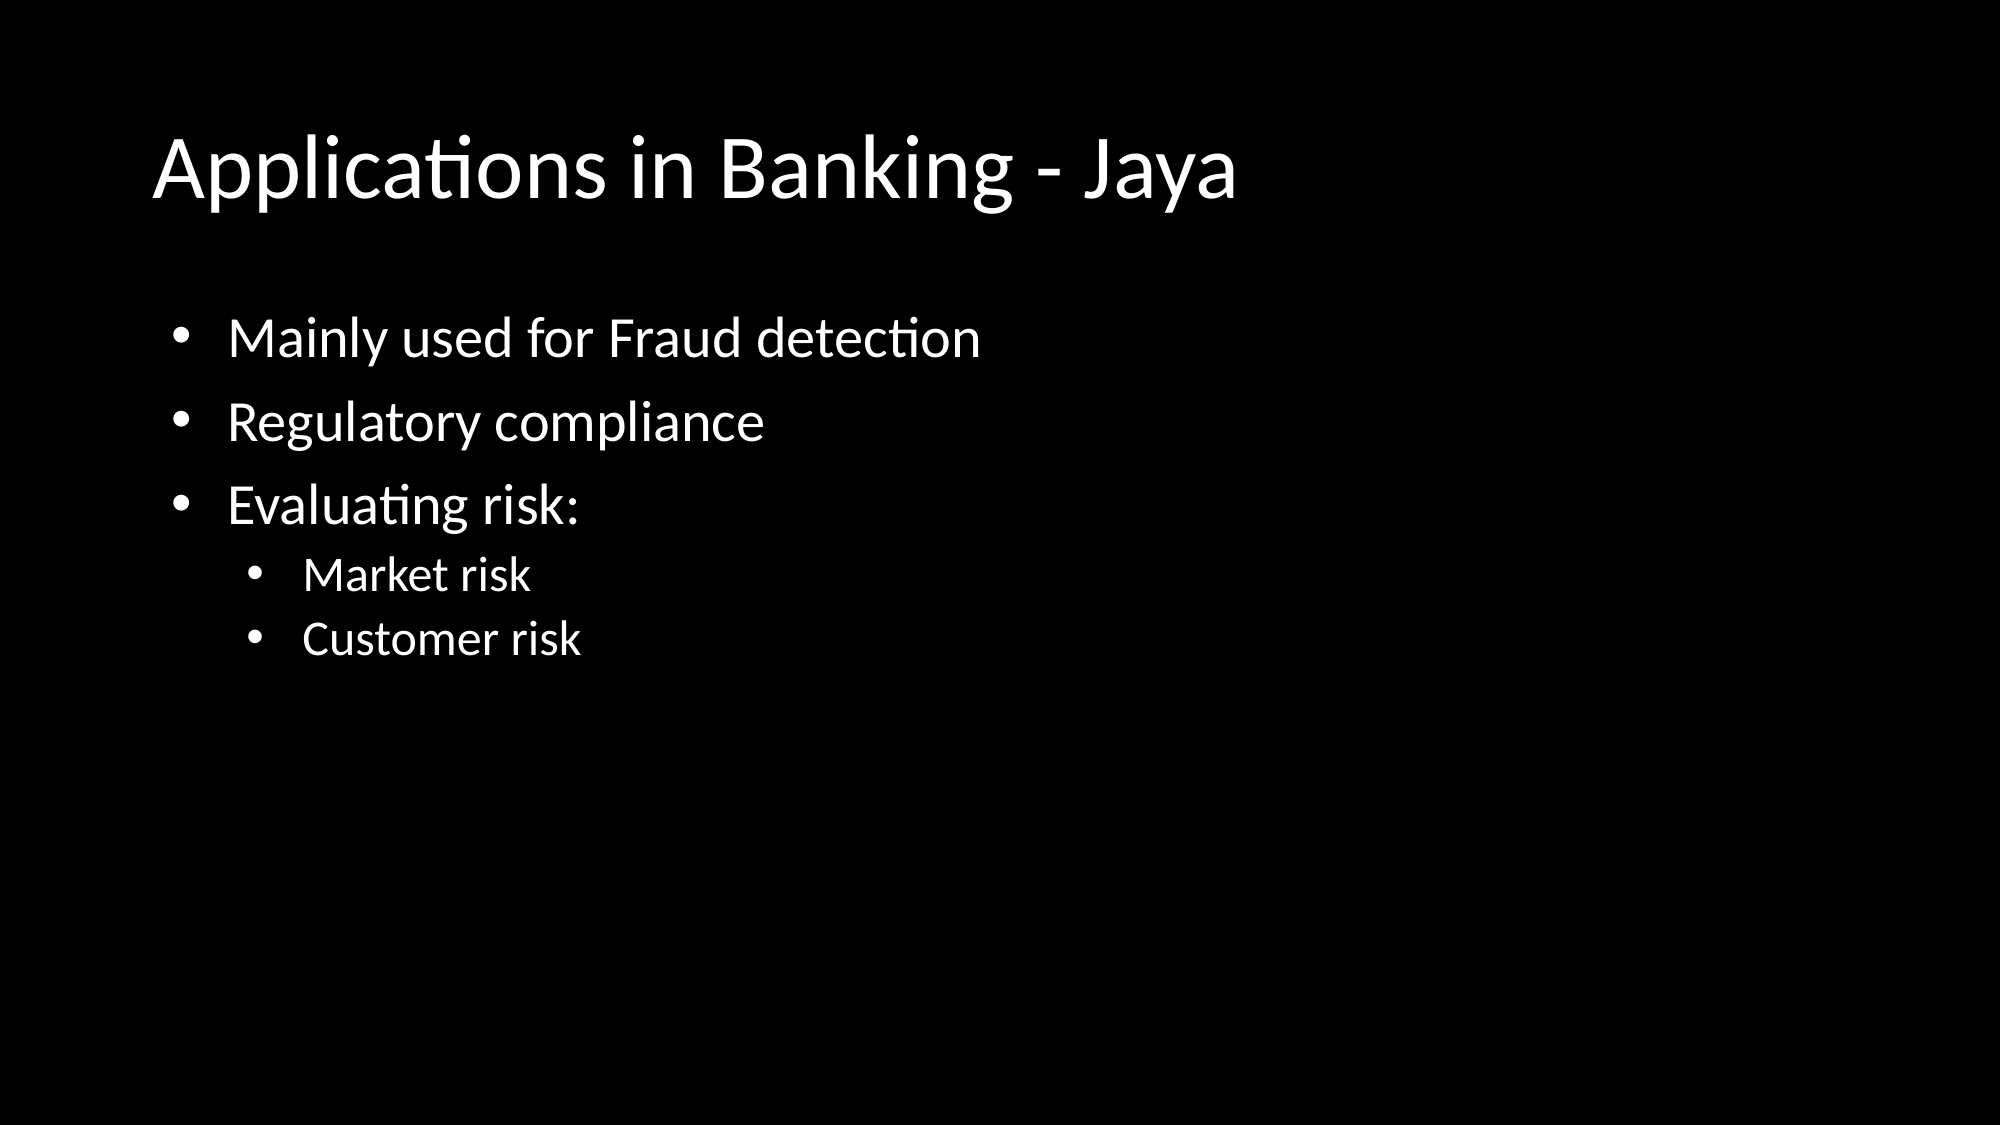

# Applications in Banking - Jaya
Mainly used for Fraud detection
Regulatory compliance
Evaluating risk:
Market risk
Customer risk